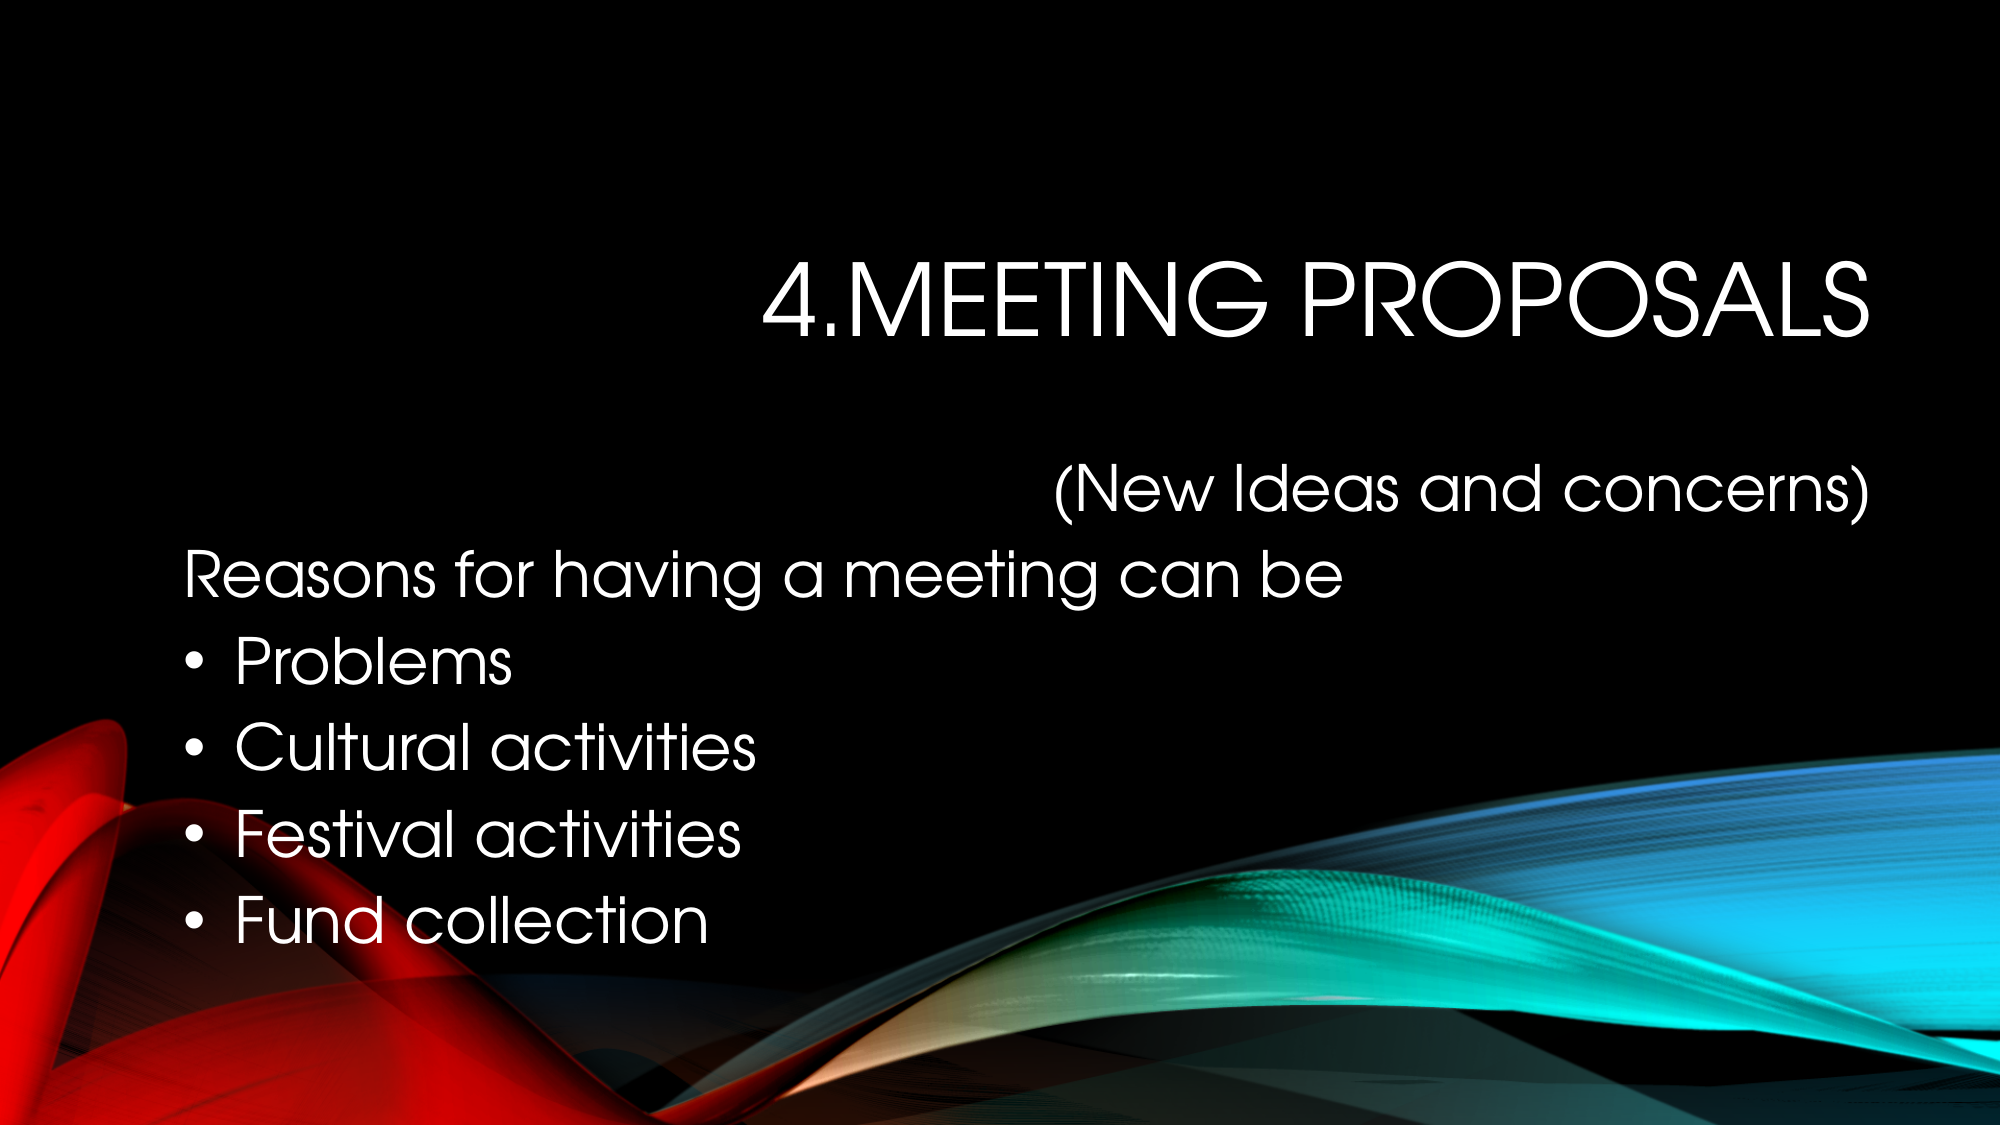

# 4.Meeting Proposals

(New Ideas and concerns)
Reasons for having a meeting can be
Problems
Cultural activities
Festival activities
Fund collection